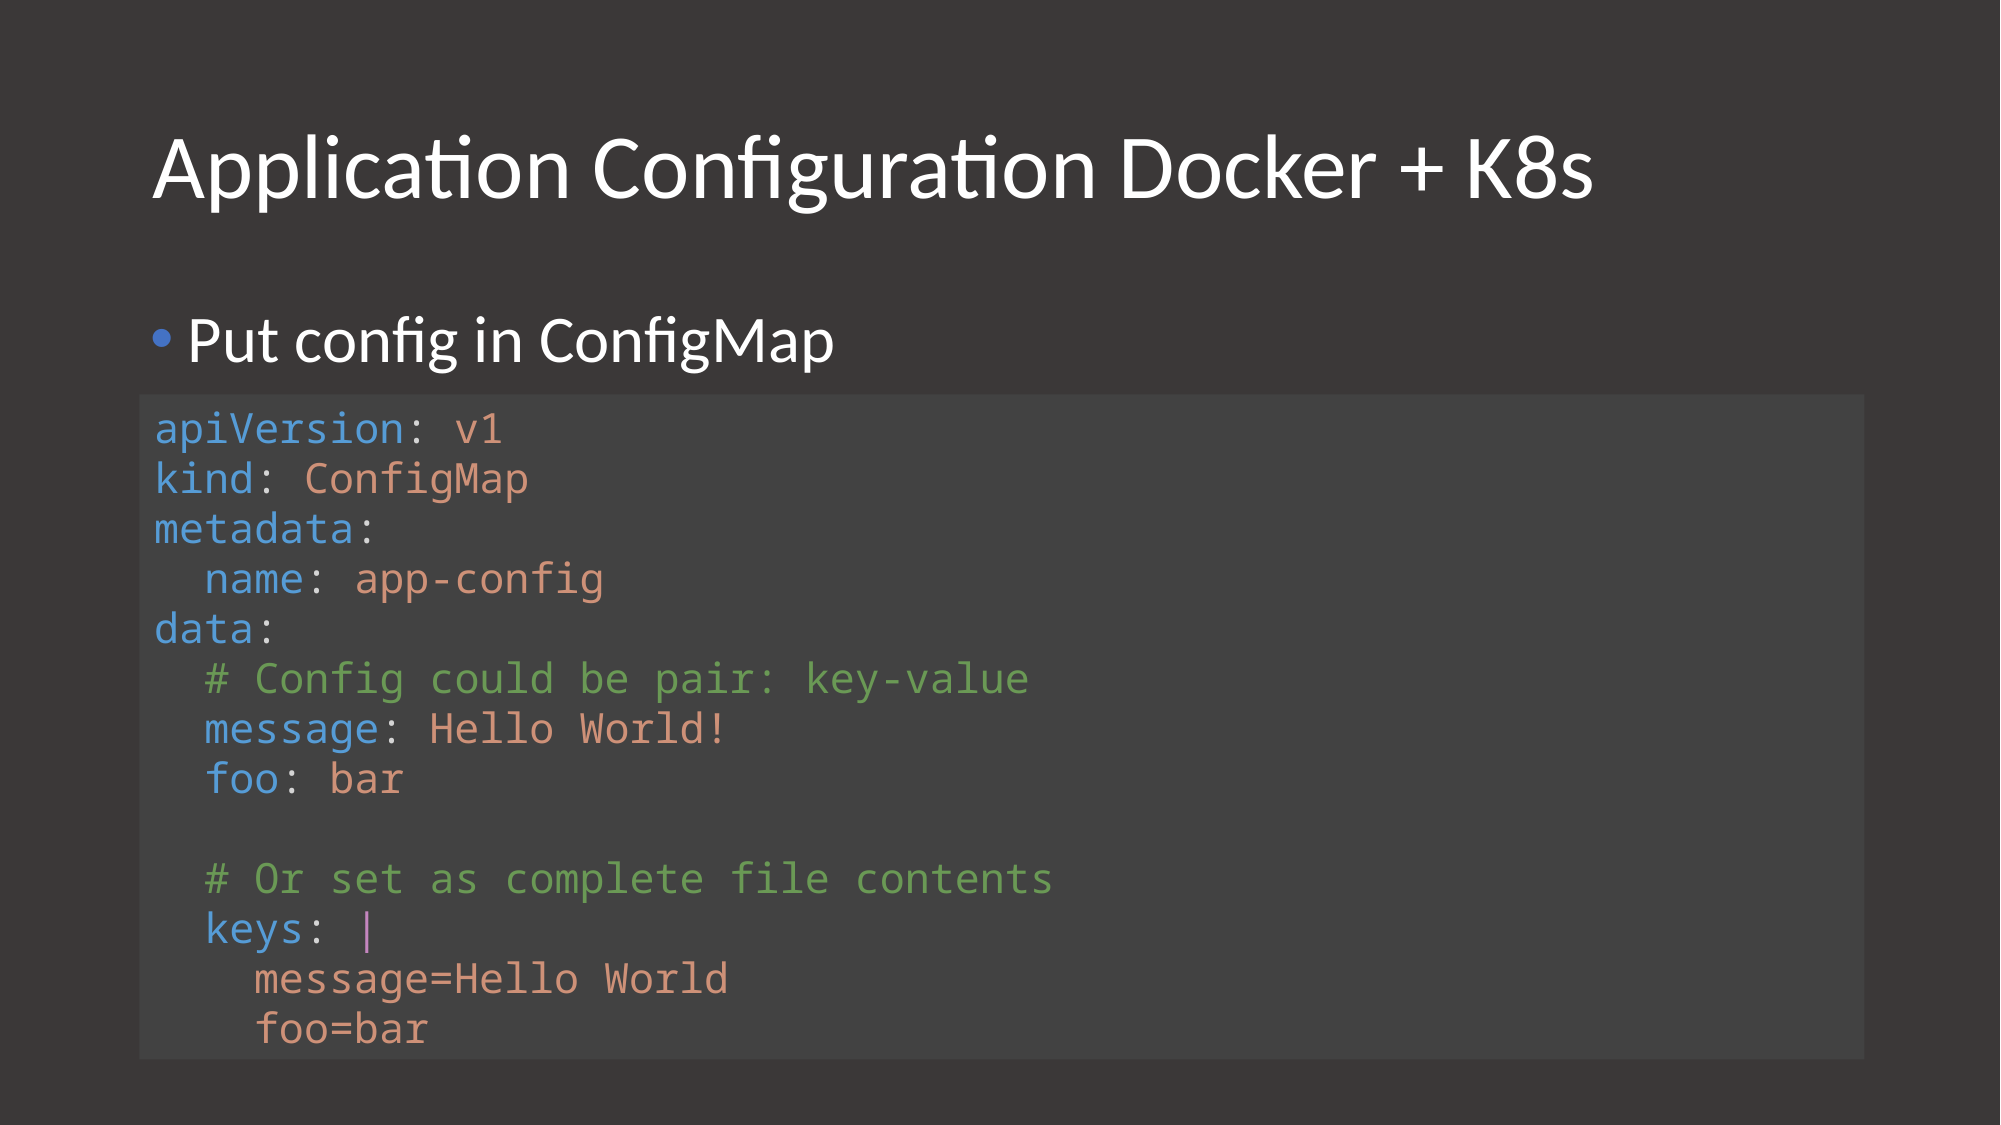

# Application Configuration Docker + K8s
Put config in ConfigMap
apiVersion: v1
kind: ConfigMap
metadata:
  name: app-config
data:
  # Config could be pair: key-value
  message: Hello World!
  foo: bar

  # Or set as complete file contents
  keys: |
    message=Hello World
    foo=bar